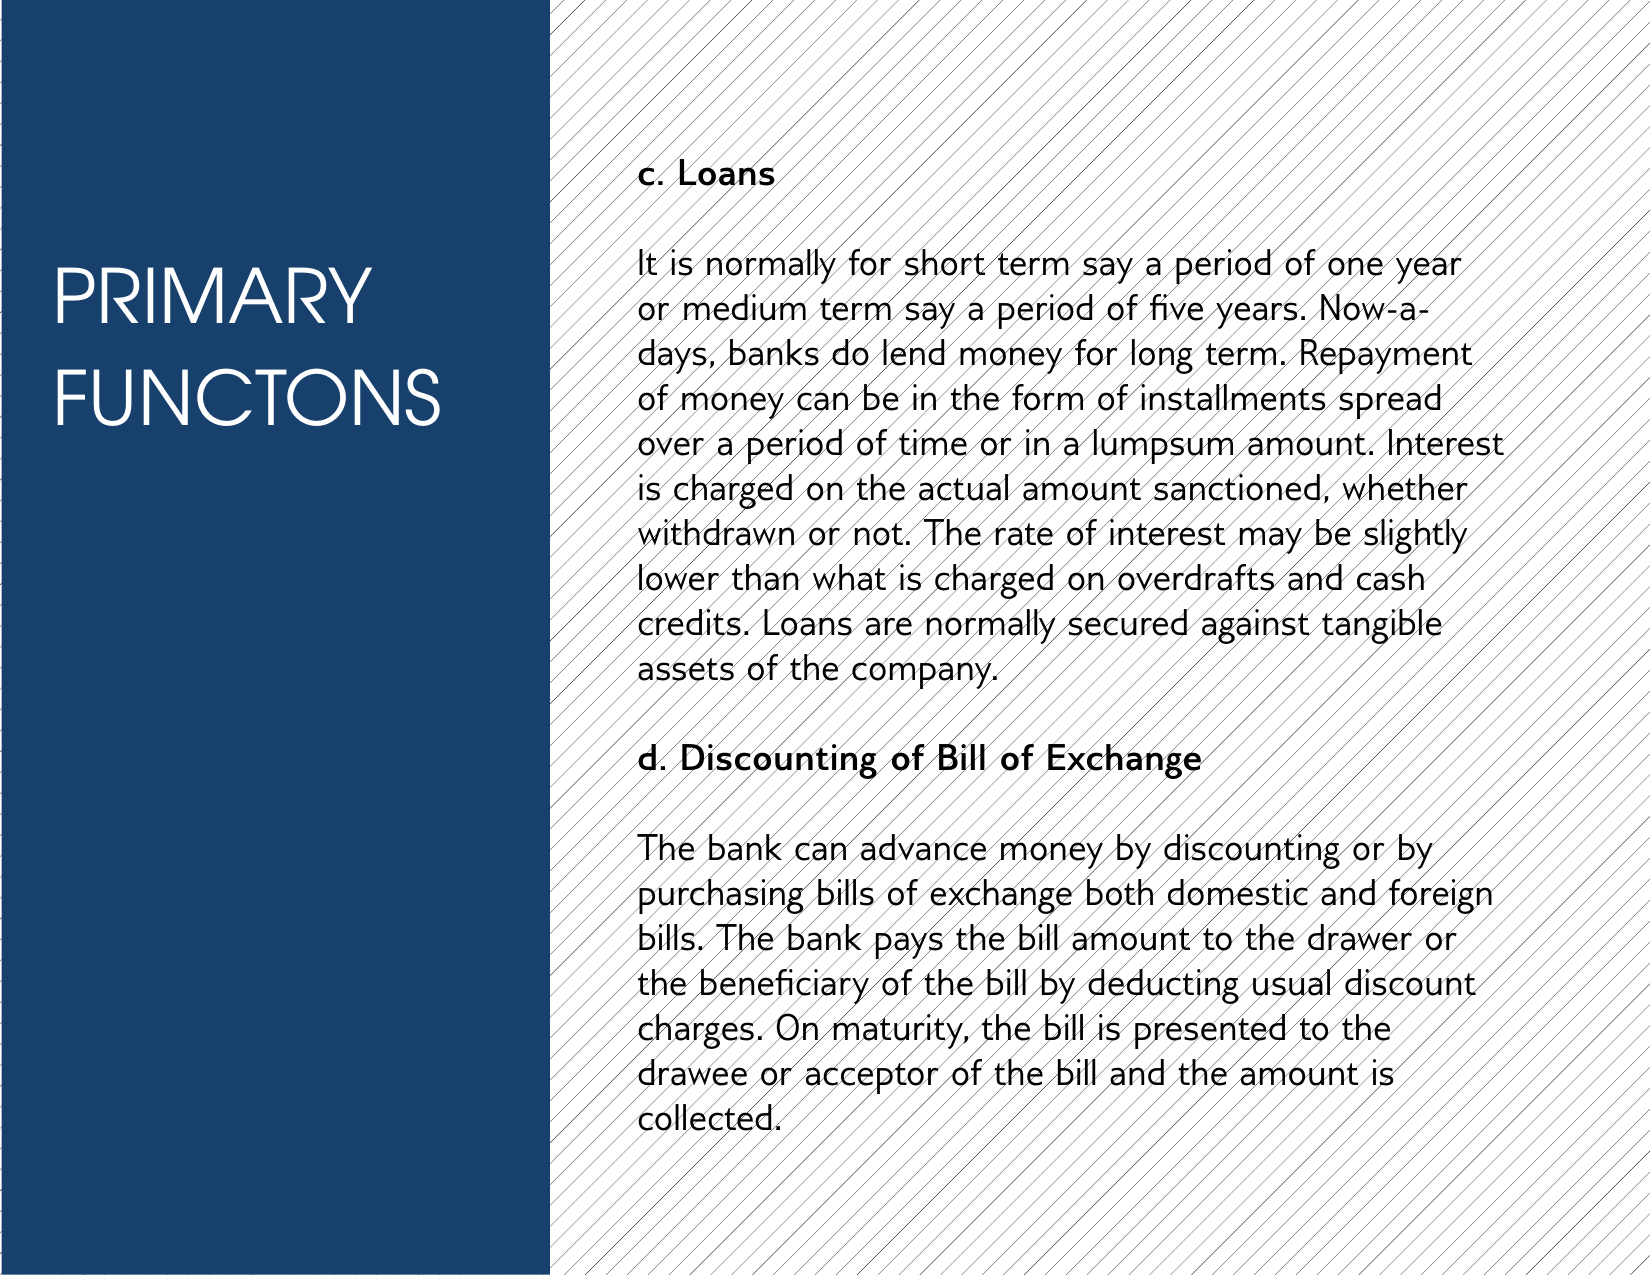

c. Loans
It is normally for short term say a period of one year or medium term say a period of five years. Now-a-days, banks do lend money for long term. Repayment of money can be in the form of installments spread over a period of time or in a lumpsum amount. Interest is charged on the actual amount sanctioned, whether withdrawn or not. The rate of interest may be slightly lower than what is charged on overdrafts and cash credits. Loans are normally secured against tangible assets of the company.
d. Discounting of Bill of Exchange
The bank can advance money by discounting or by purchasing bills of exchange both domestic and foreign bills. The bank pays the bill amount to the drawer or the beneficiary of the bill by deducting usual discount charges. On maturity, the bill is presented to the drawee or acceptor of the bill and the amount is collected.
PRIMARY
FUNCTONS